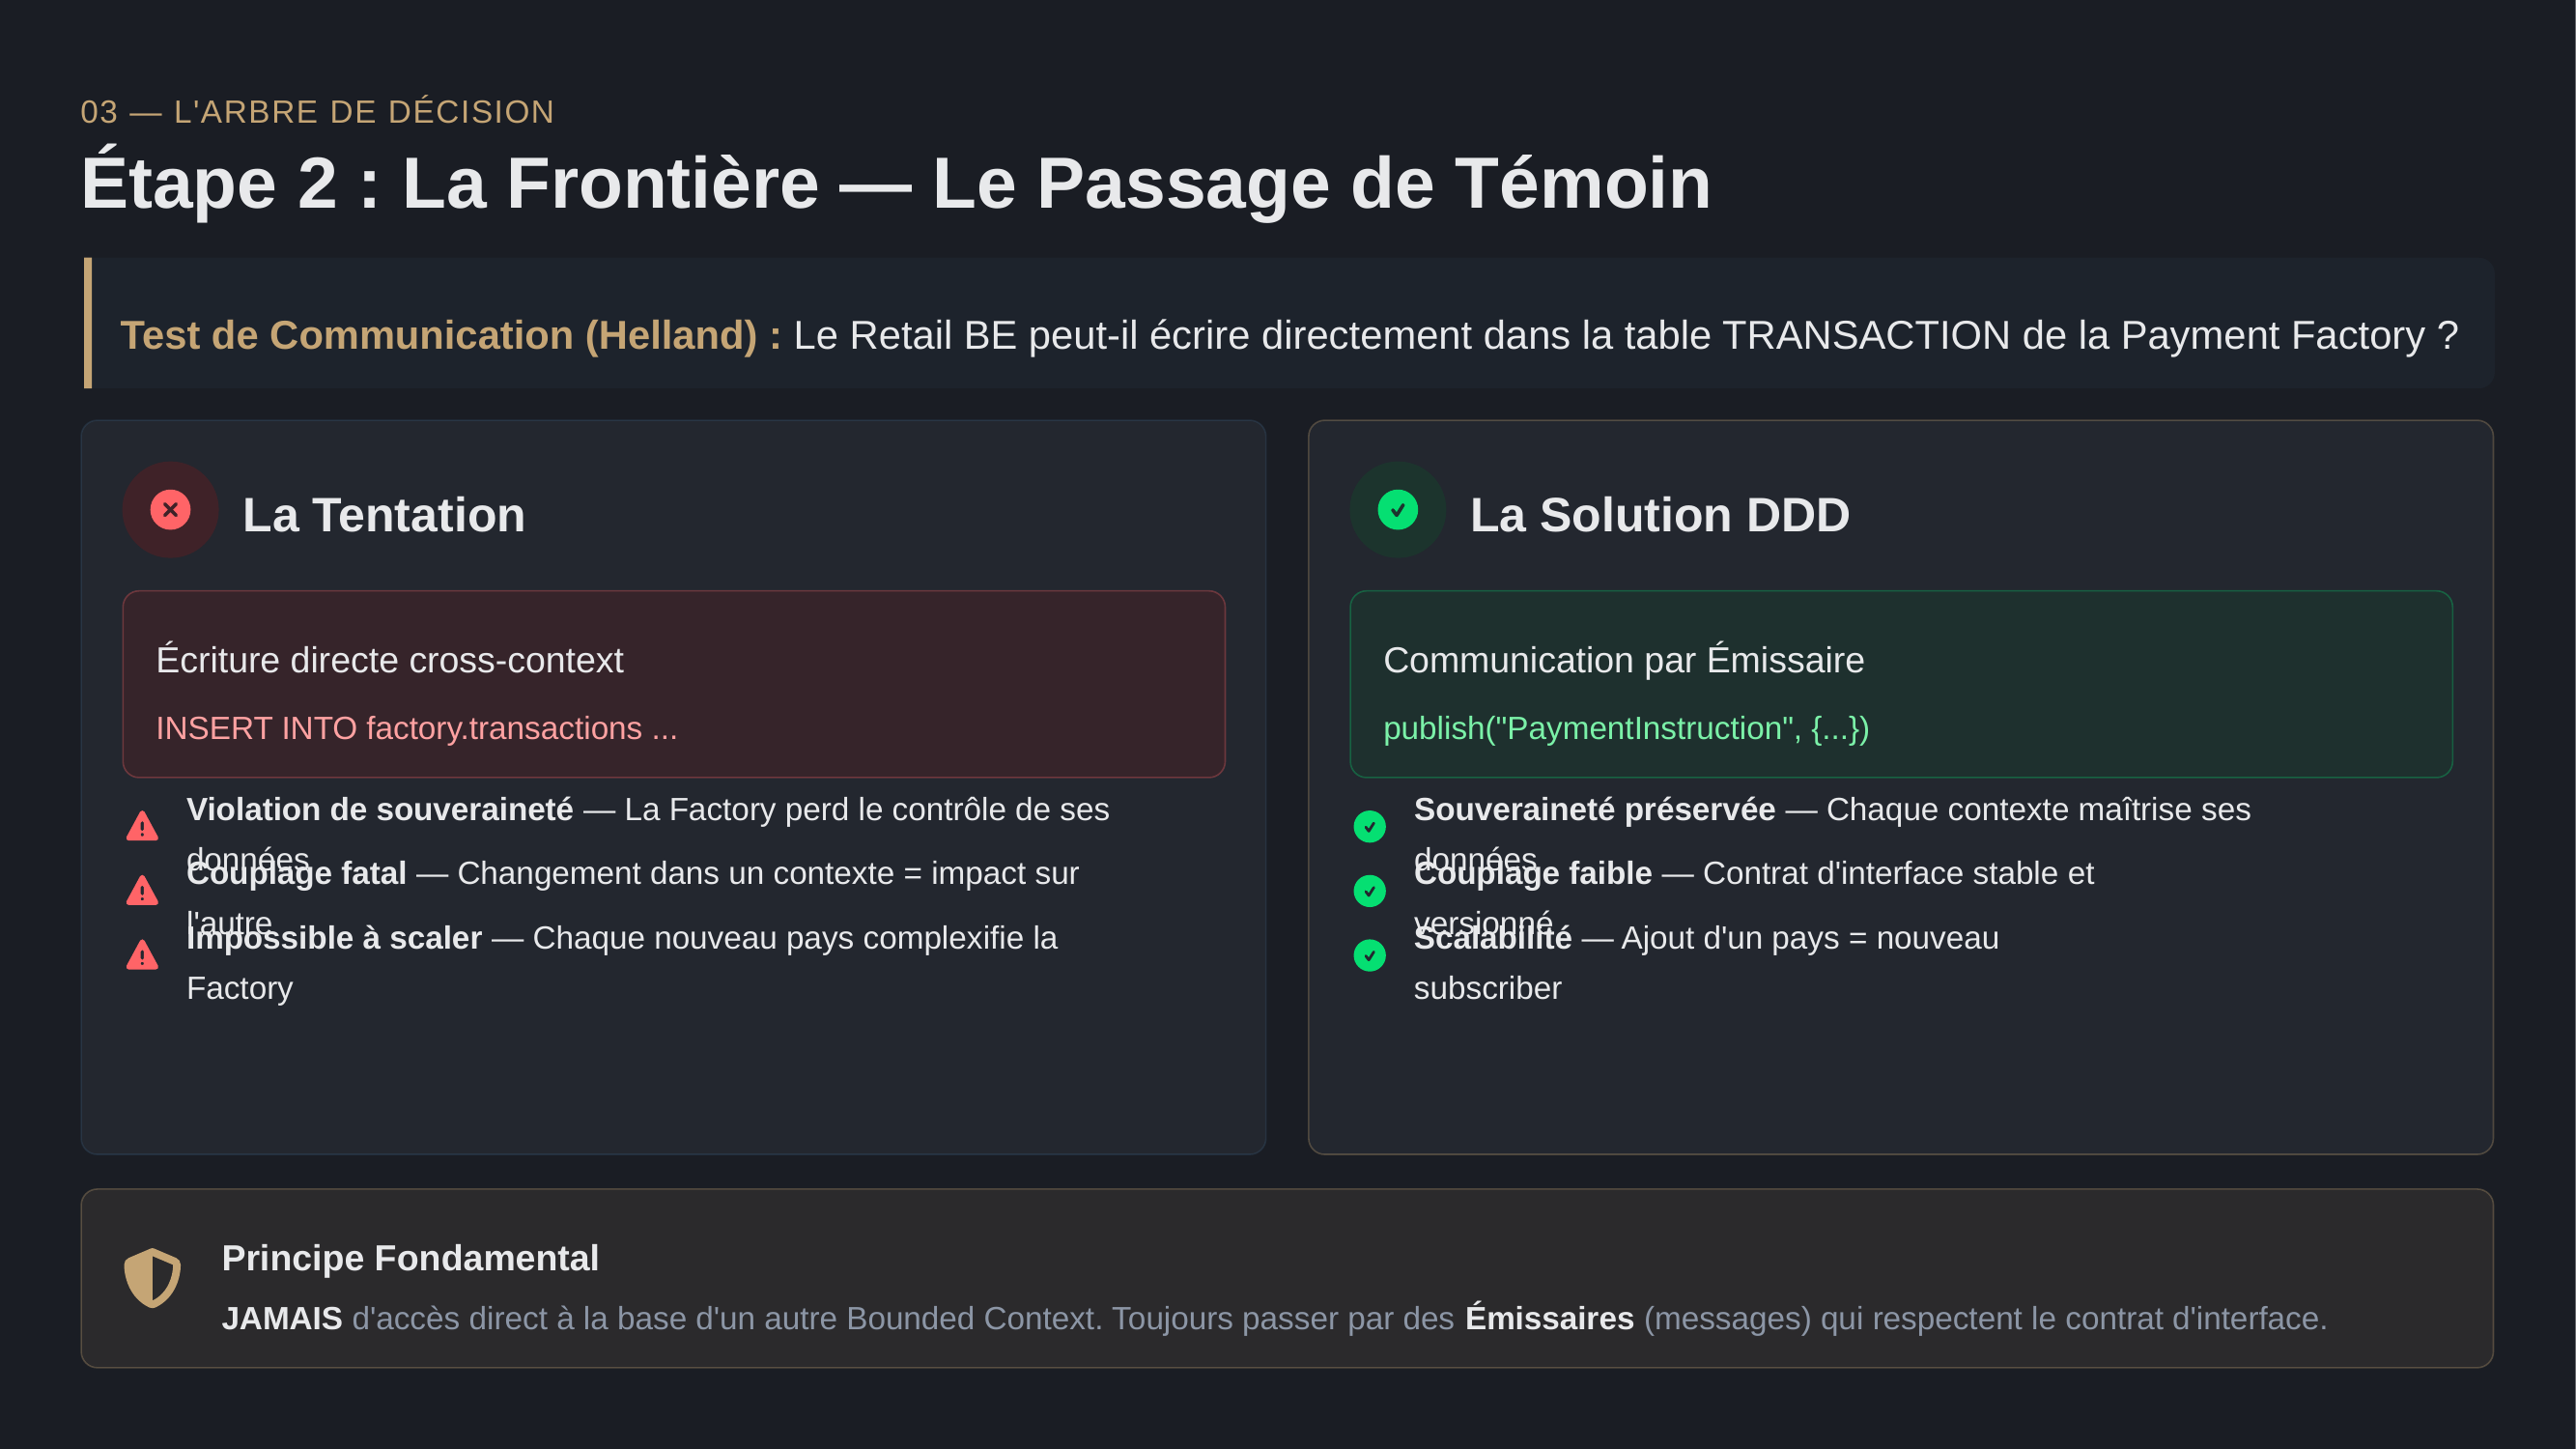

03 — L'ARBRE DE DÉCISION
Étape 2 : La Frontière — Le Passage de Témoin

Test de Communication (Helland) : Le Retail BE peut-il écrire directement dans la table TRANSACTION de la Payment Factory ?

La Tentation
La Solution DDD

Écriture directe cross-context
Communication par Émissaire
INSERT INTO factory.transactions ...
publish("PaymentInstruction", {...})
Violation de souveraineté — La Factory perd le contrôle de ses données
Souveraineté préservée — Chaque contexte maîtrise ses données

Couplage fatal — Changement dans un contexte = impact sur l'autre
Couplage faible — Contrat d'interface stable et versionné

Impossible à scaler — Chaque nouveau pays complexifie la Factory
Scalabilité — Ajout d'un pays = nouveau subscriber

Principe Fondamental

JAMAIS d'accès direct à la base d'un autre Bounded Context. Toujours passer par des Émissaires (messages) qui respectent le contrat d'interface.